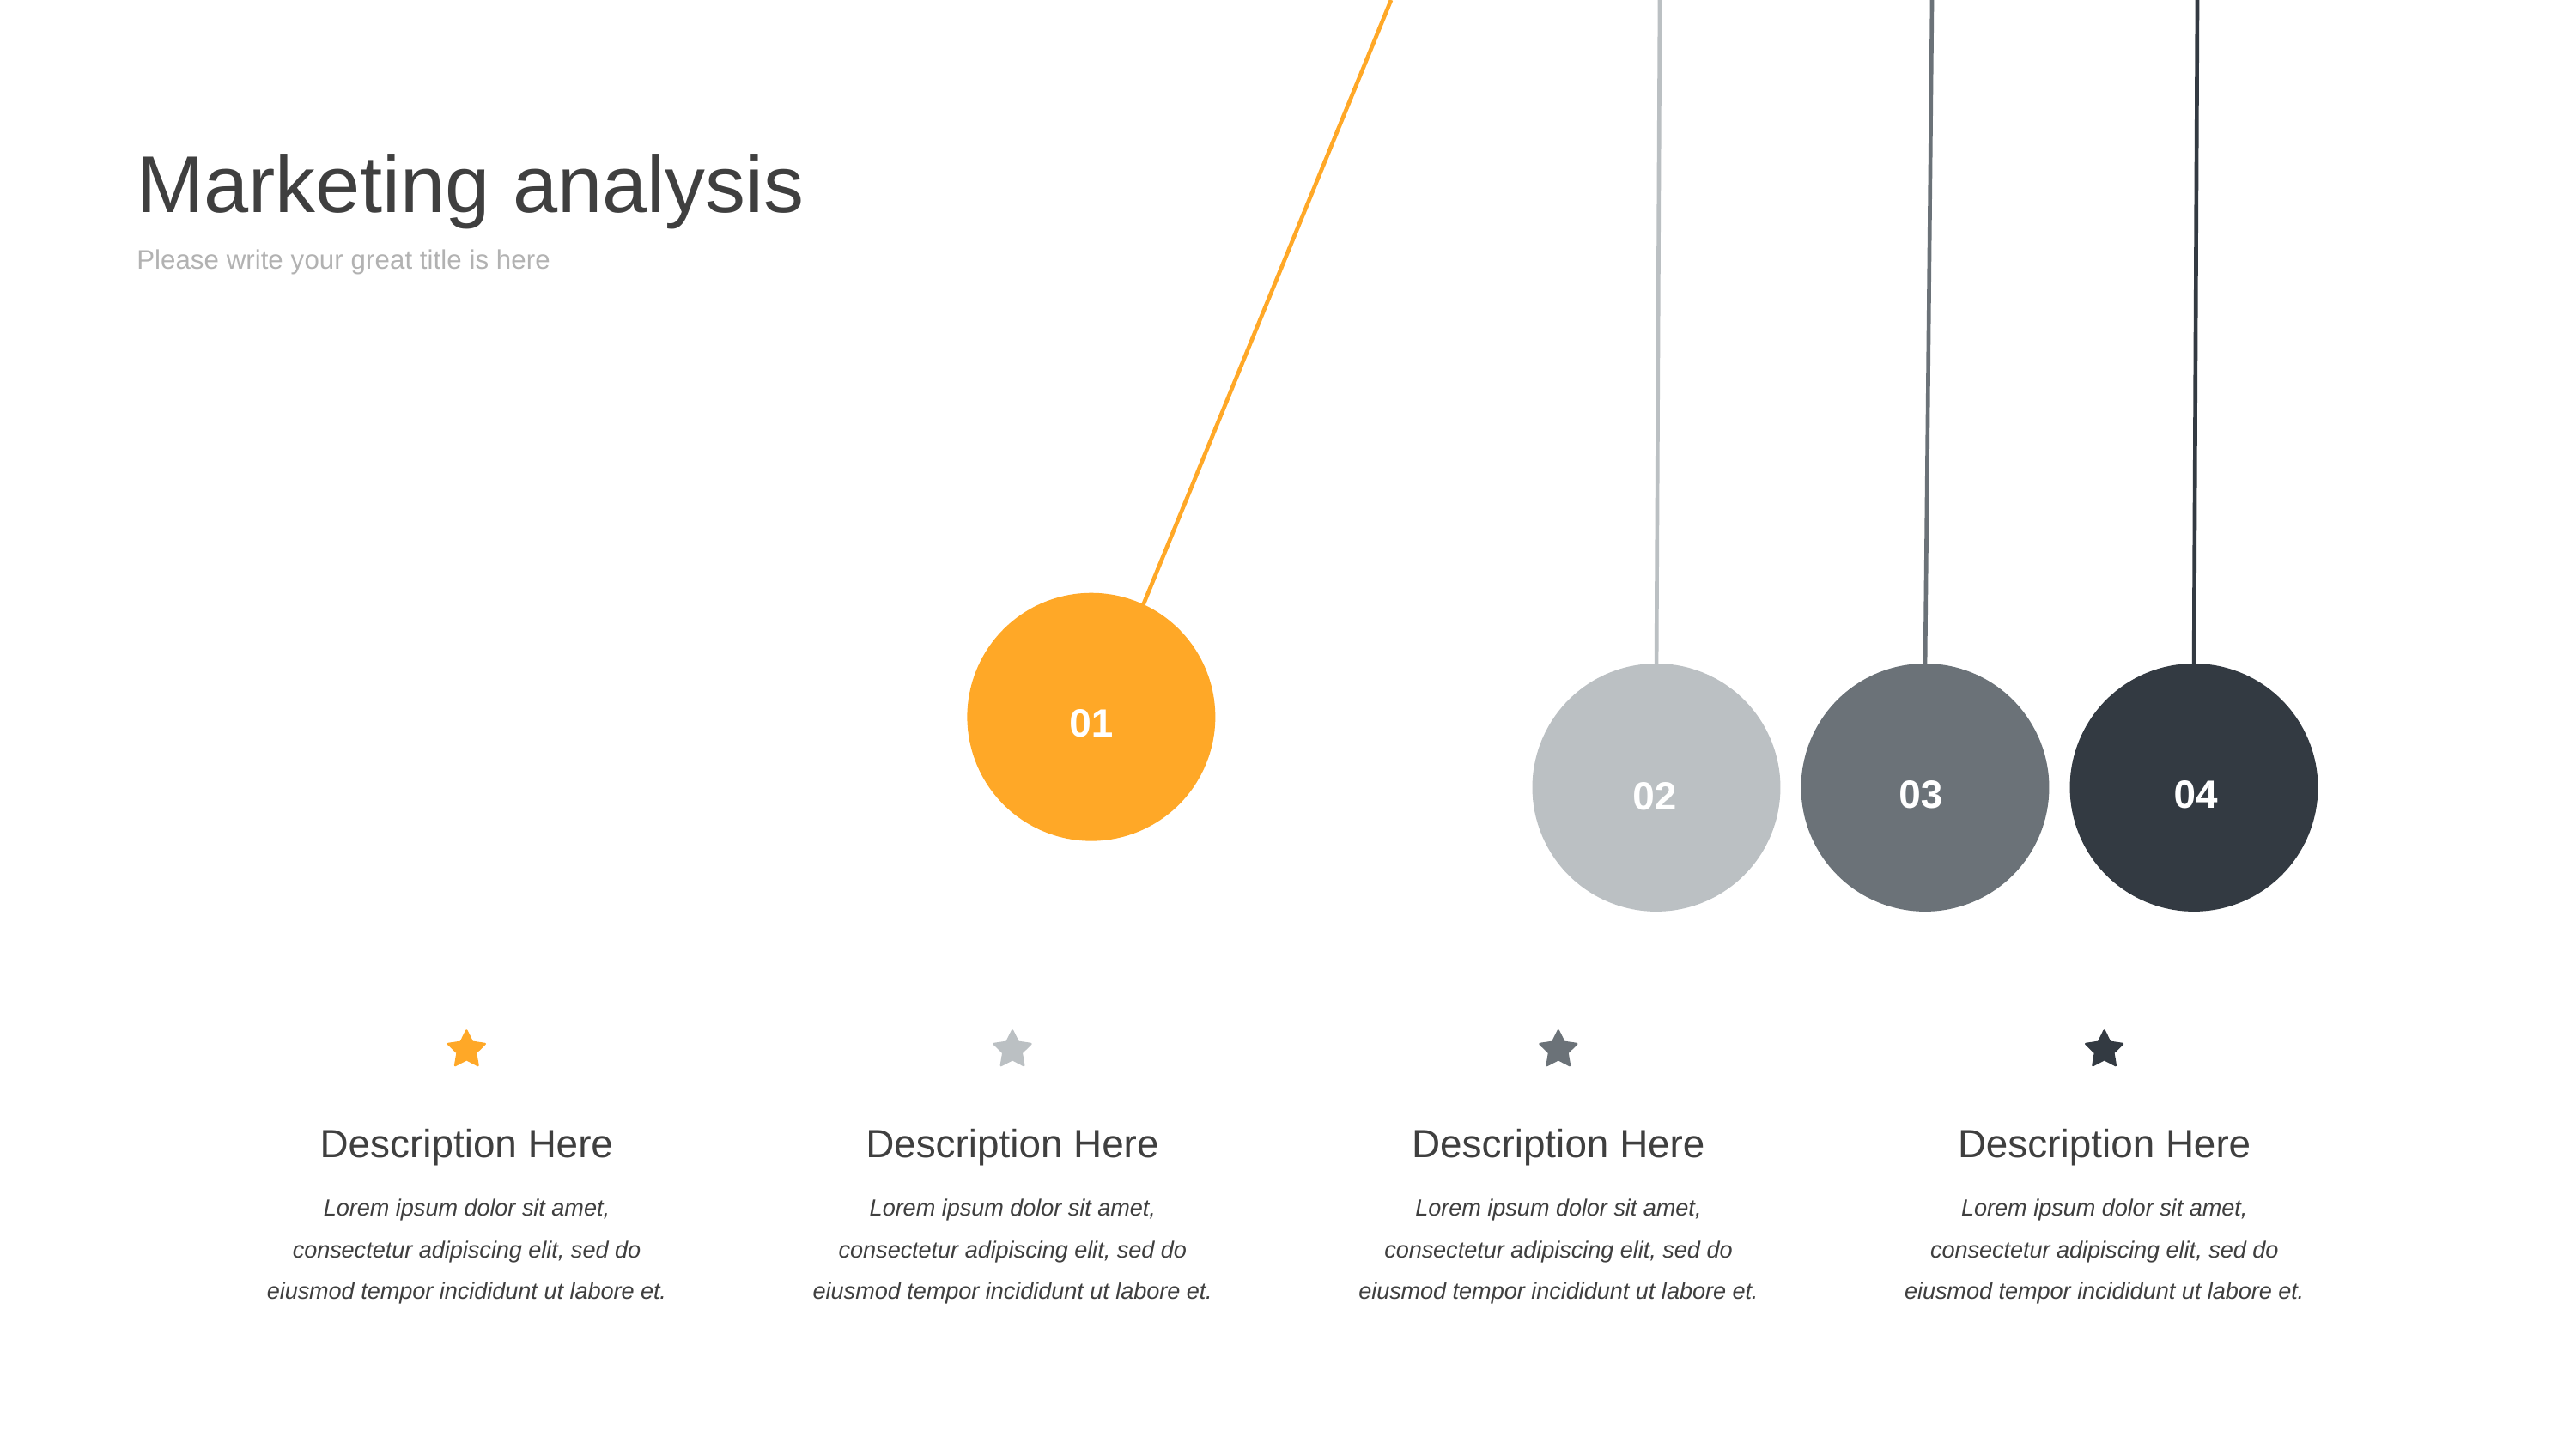

Marketing analysis
Please write your great title is here

01
03
04
02

Description Here
Lorem ipsum dolor sit amet, consectetur adipiscing elit, sed do eiusmod tempor incididunt ut labore et.
Description Here
Lorem ipsum dolor sit amet, consectetur adipiscing elit, sed do eiusmod tempor incididunt ut labore et.
Description Here
Lorem ipsum dolor sit amet, consectetur adipiscing elit, sed do eiusmod tempor incididunt ut labore et.
Description Here
Lorem ipsum dolor sit amet, consectetur adipiscing elit, sed do eiusmod tempor incididunt ut labore et.